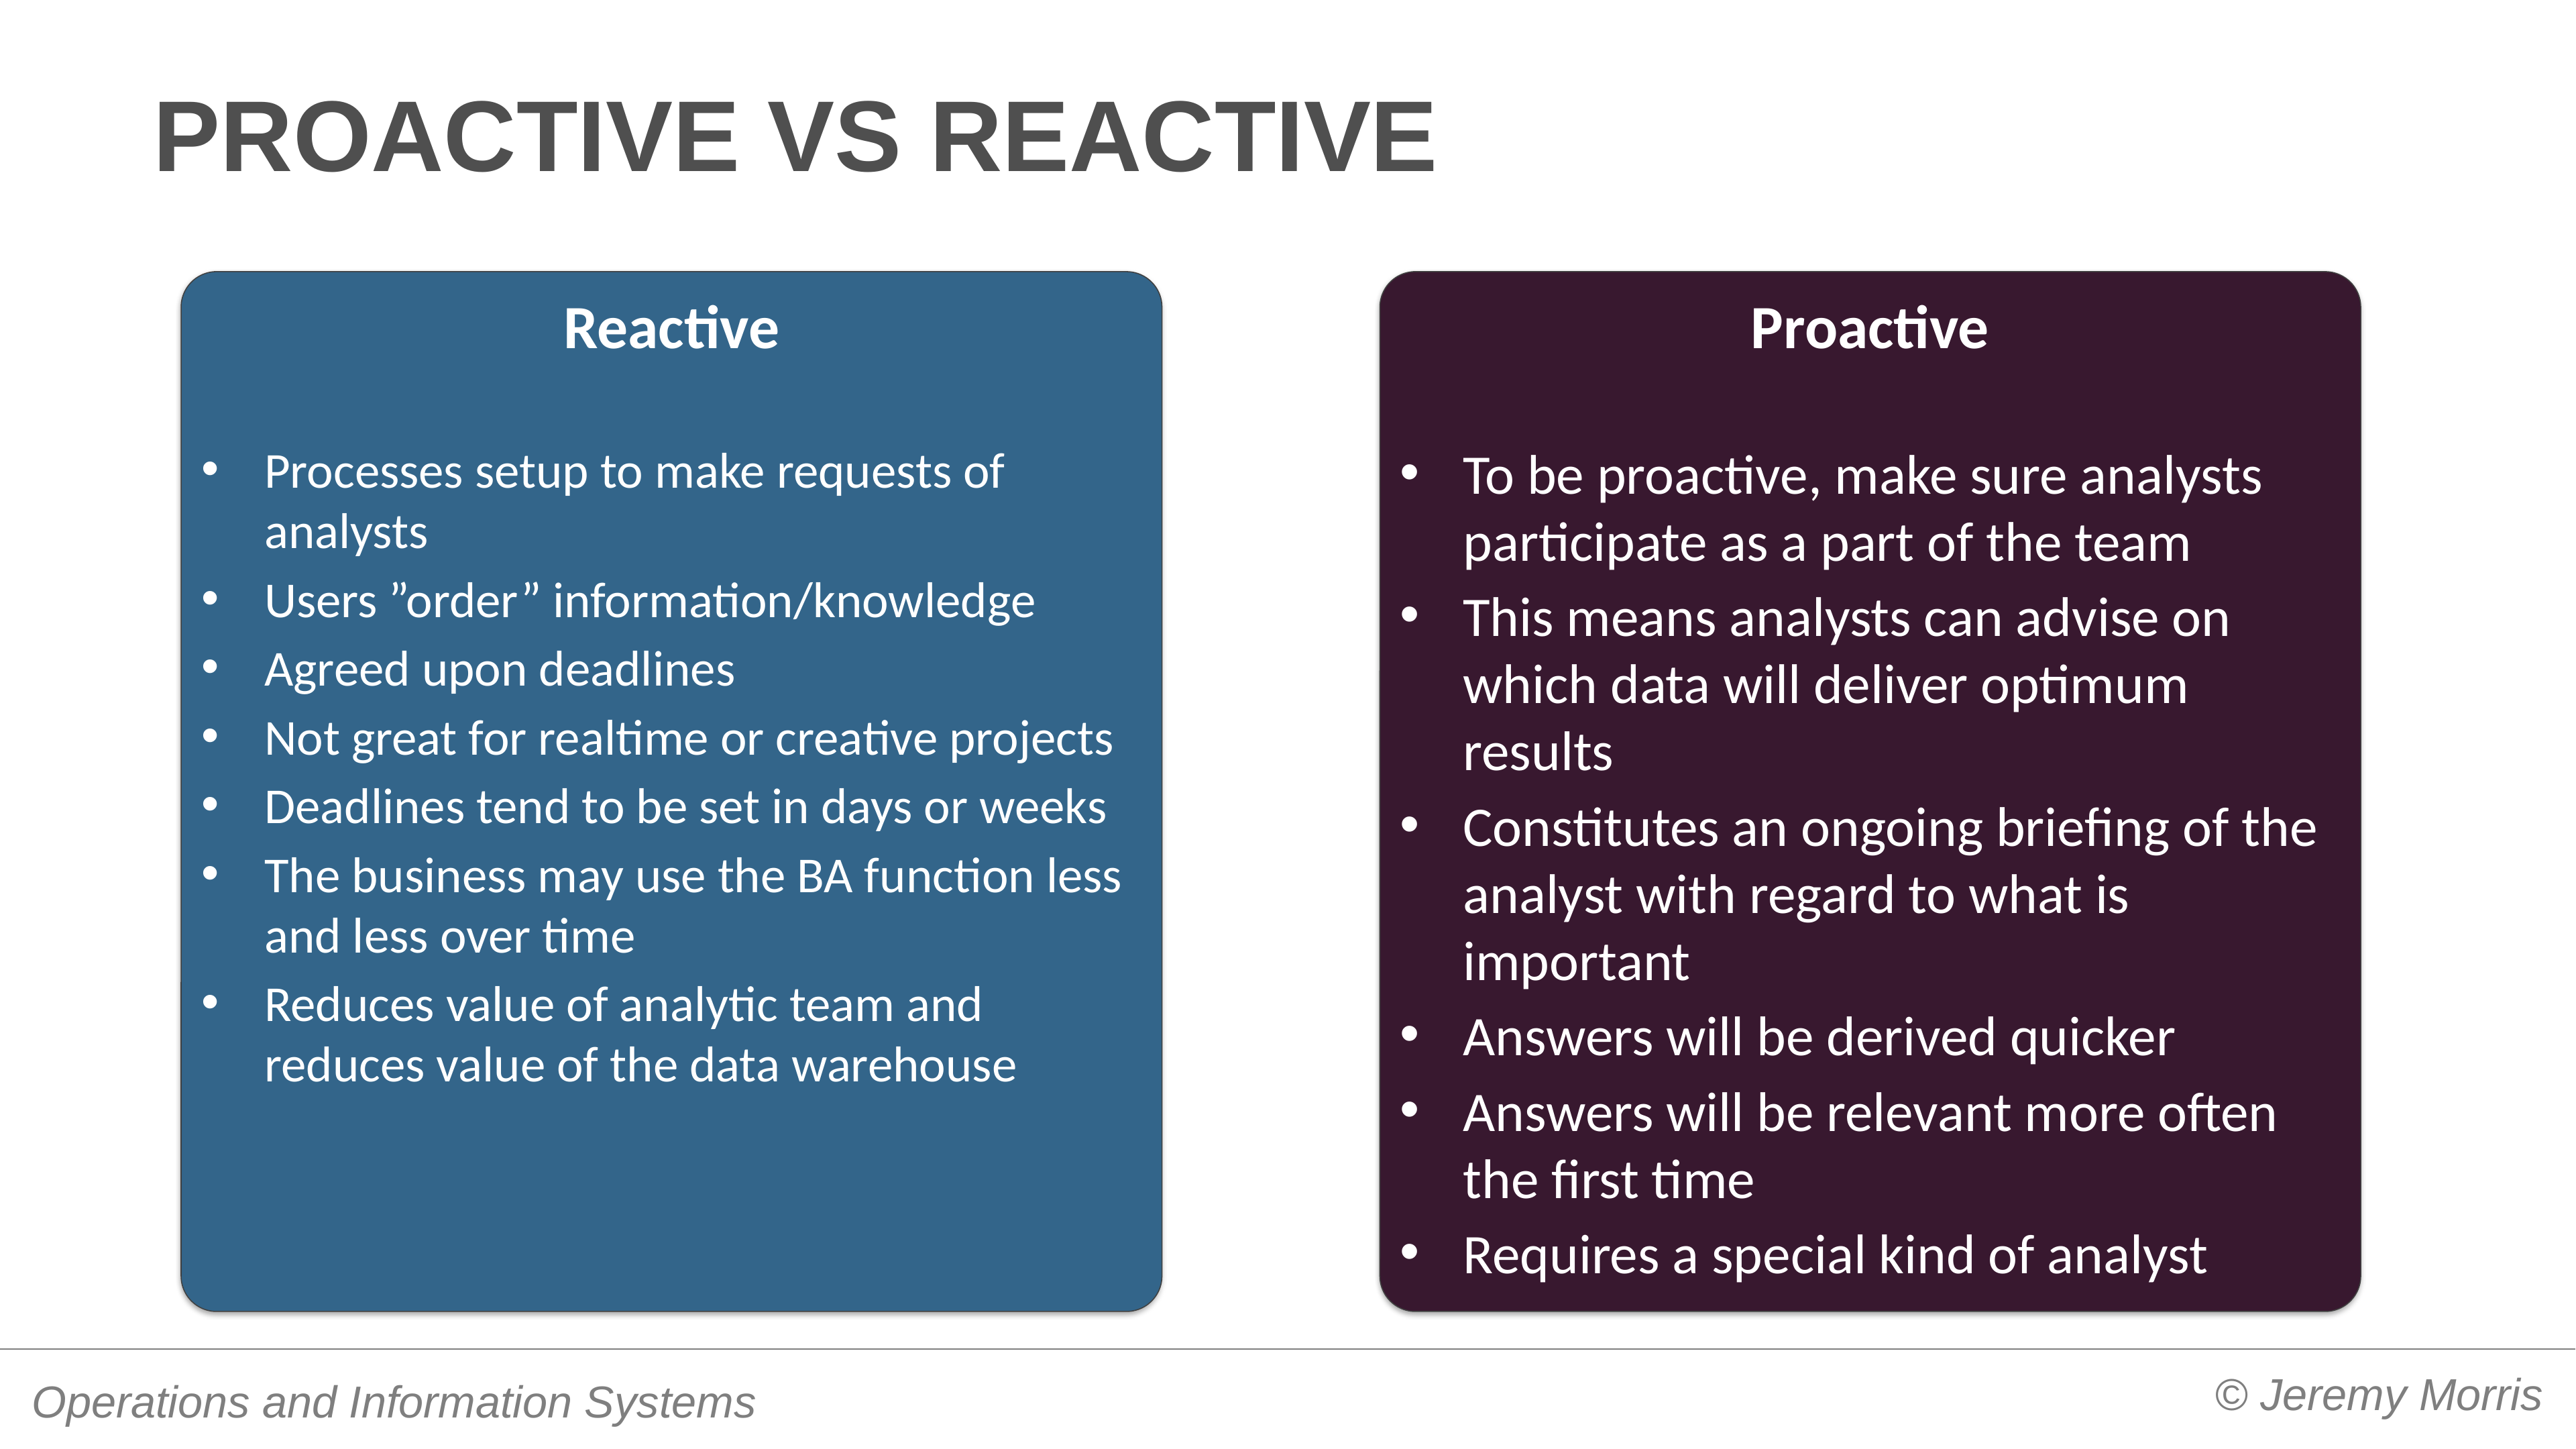

# Proactive vs reactive
Reactive

Processes setup to make requests of analysts
Users ”order” information/knowledge
Agreed upon deadlines
Not great for realtime or creative projects
Deadlines tend to be set in days or weeks
The business may use the BA function less and less over time
Reduces value of analytic team and reduces value of the data warehouse
Proactive

To be proactive, make sure analysts participate as a part of the team
This means analysts can advise on which data will deliver optimum results
Constitutes an ongoing briefing of the analyst with regard to what is important
Answers will be derived quicker
Answers will be relevant more often the first time
Requires a special kind of analyst